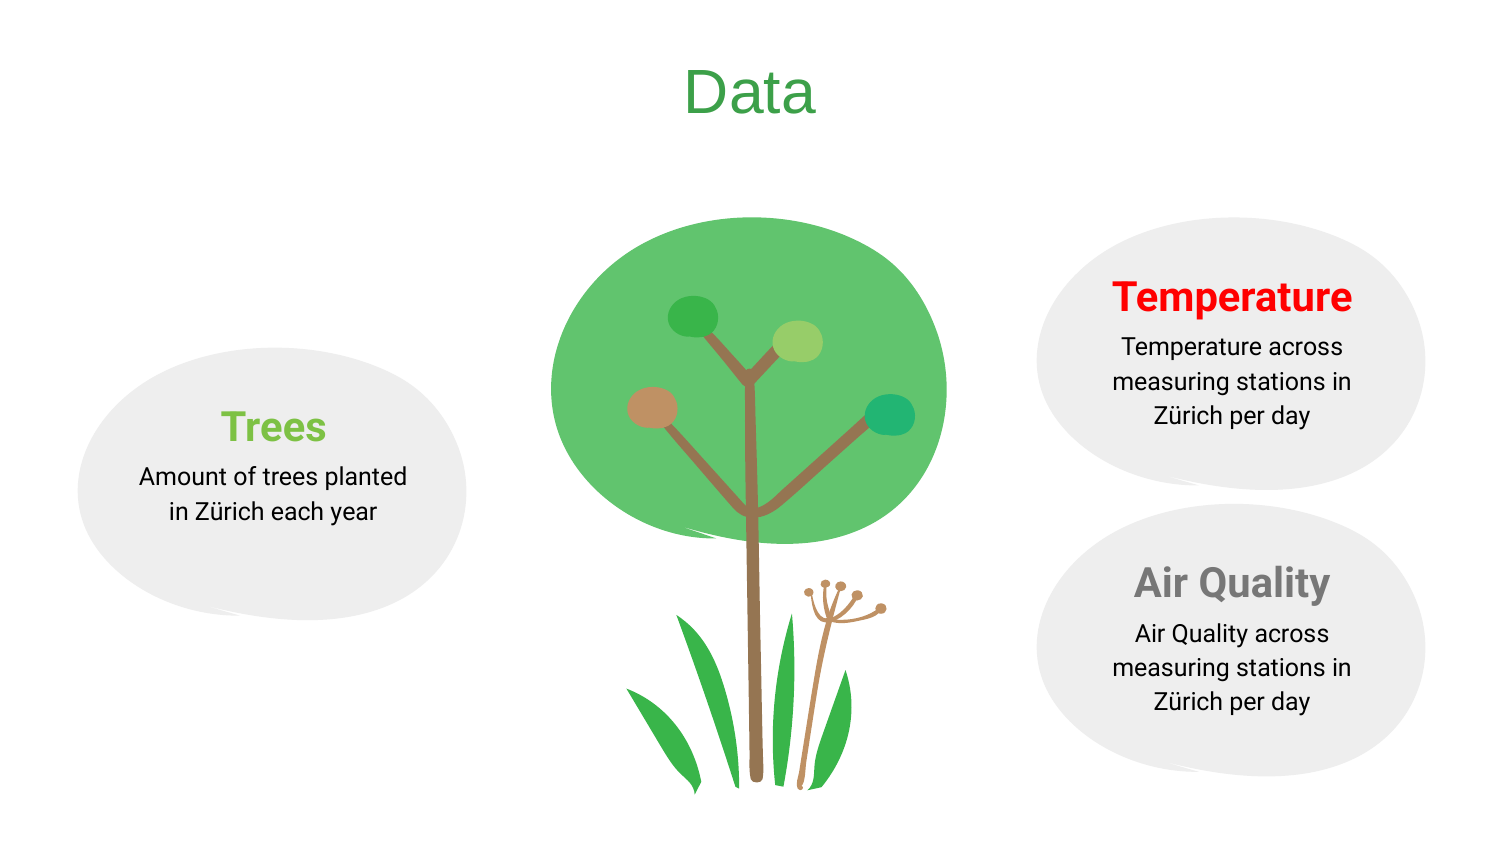

# Data

Temperature
Temperature across measuring stations in Zürich per day

Trees
Amount of trees planted in Zürich each year

Air Quality
Air Quality across measuring stations in Zürich per day